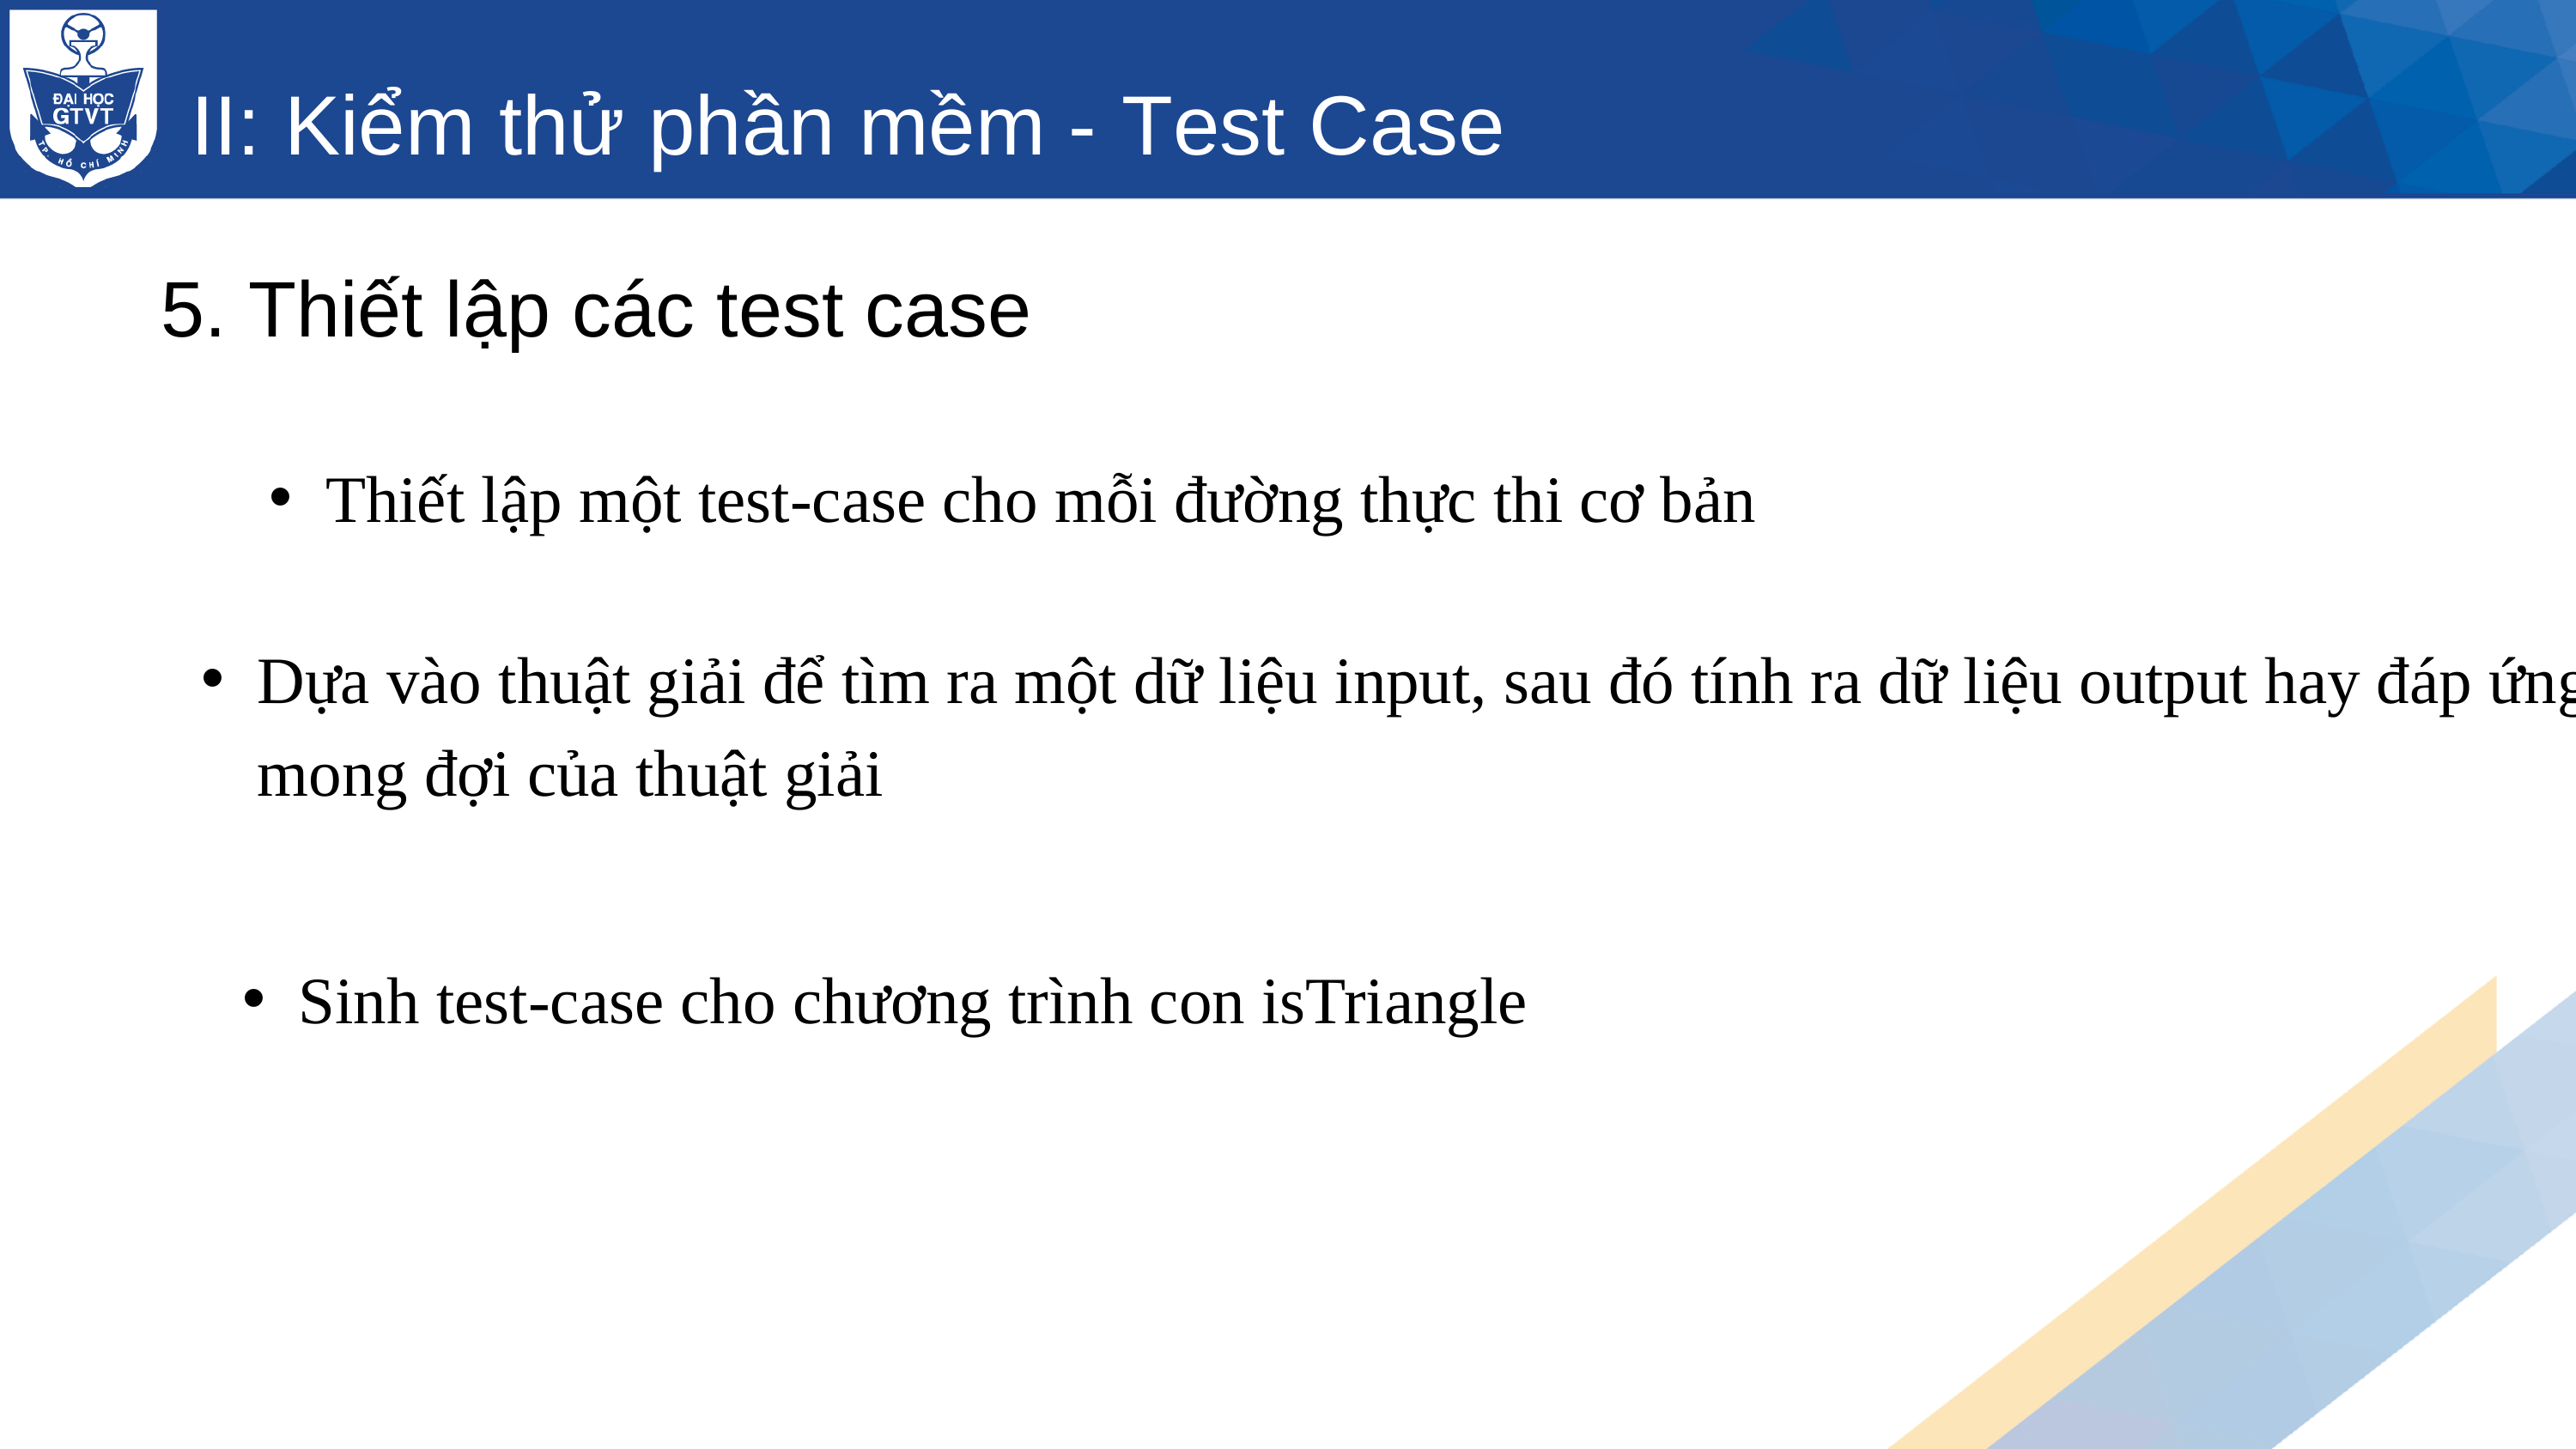

II: Kiểm thử phần mềm - Test Case
5. Thiết lập các test case
Thiết lập một test-case cho mỗi đường thực thi cơ bản
Dựa vào thuật giải để tìm ra một dữ liệu input, sau đó tính ra dữ liệu output hay đáp ứng mong đợi của thuật giải
Sinh test-case cho chương trình con isTriangle